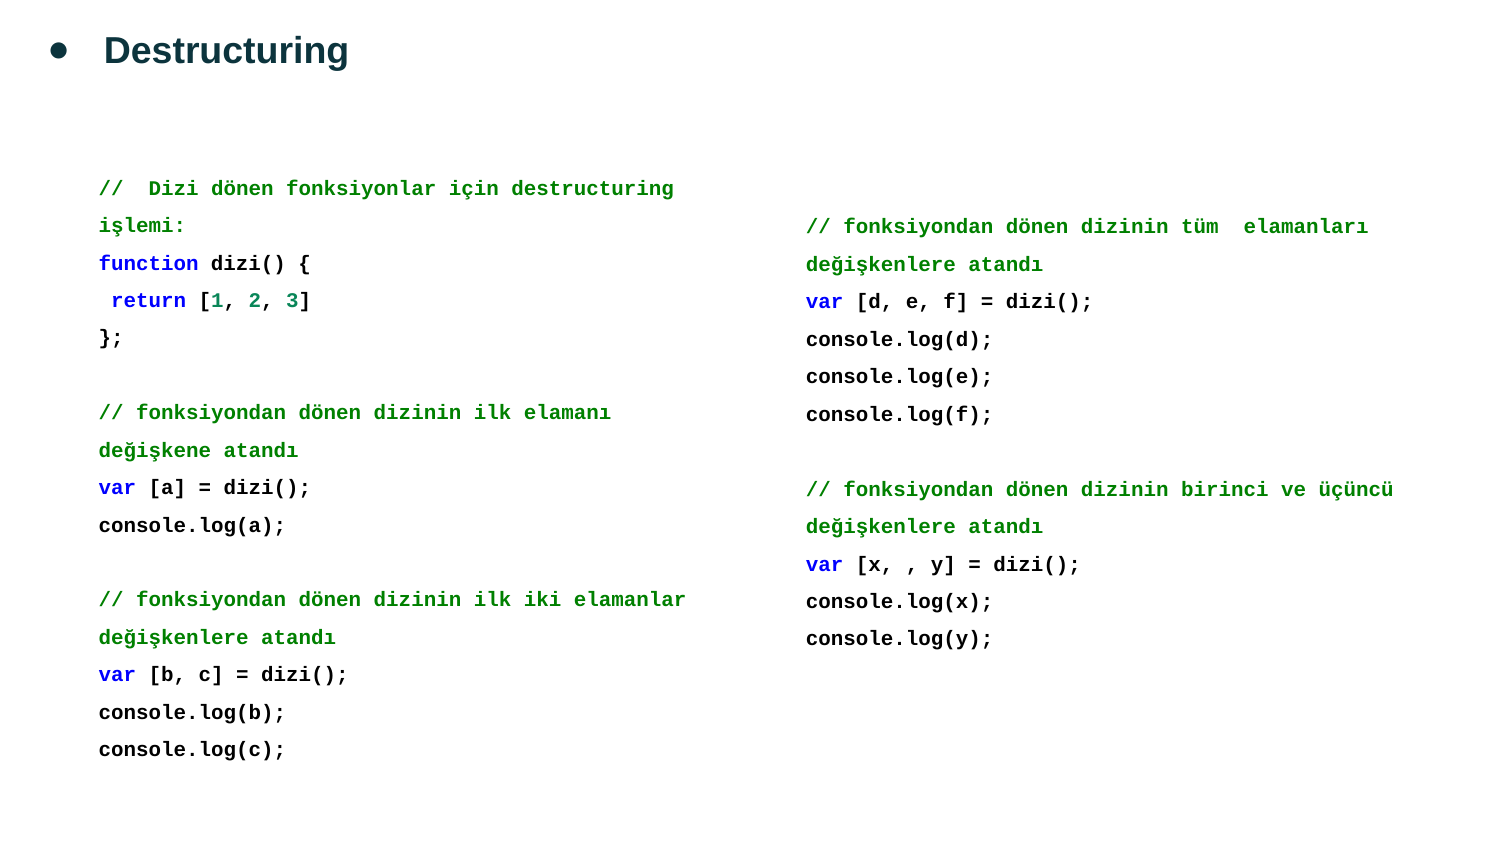

Destructuring
//  Dizi dönen fonksiyonlar için destructuring işlemi:
function dizi() {
 return [1, 2, 3]
};

// fonksiyondan dönen dizinin ilk elamanı değişkene atandı
var [a] = dizi();
console.log(a);

// fonksiyondan dönen dizinin ilk iki elamanlar değişkenlere atandı
var [b, c] = dizi();
console.log(b);
console.log(c);
// fonksiyondan dönen dizinin tüm  elamanları değişkenlere atandı
var [d, e, f] = dizi();
console.log(d);
console.log(e);
console.log(f);

// fonksiyondan dönen dizinin birinci ve üçüncü değişkenlere atandı
var [x, , y] = dizi();
console.log(x);
console.log(y);